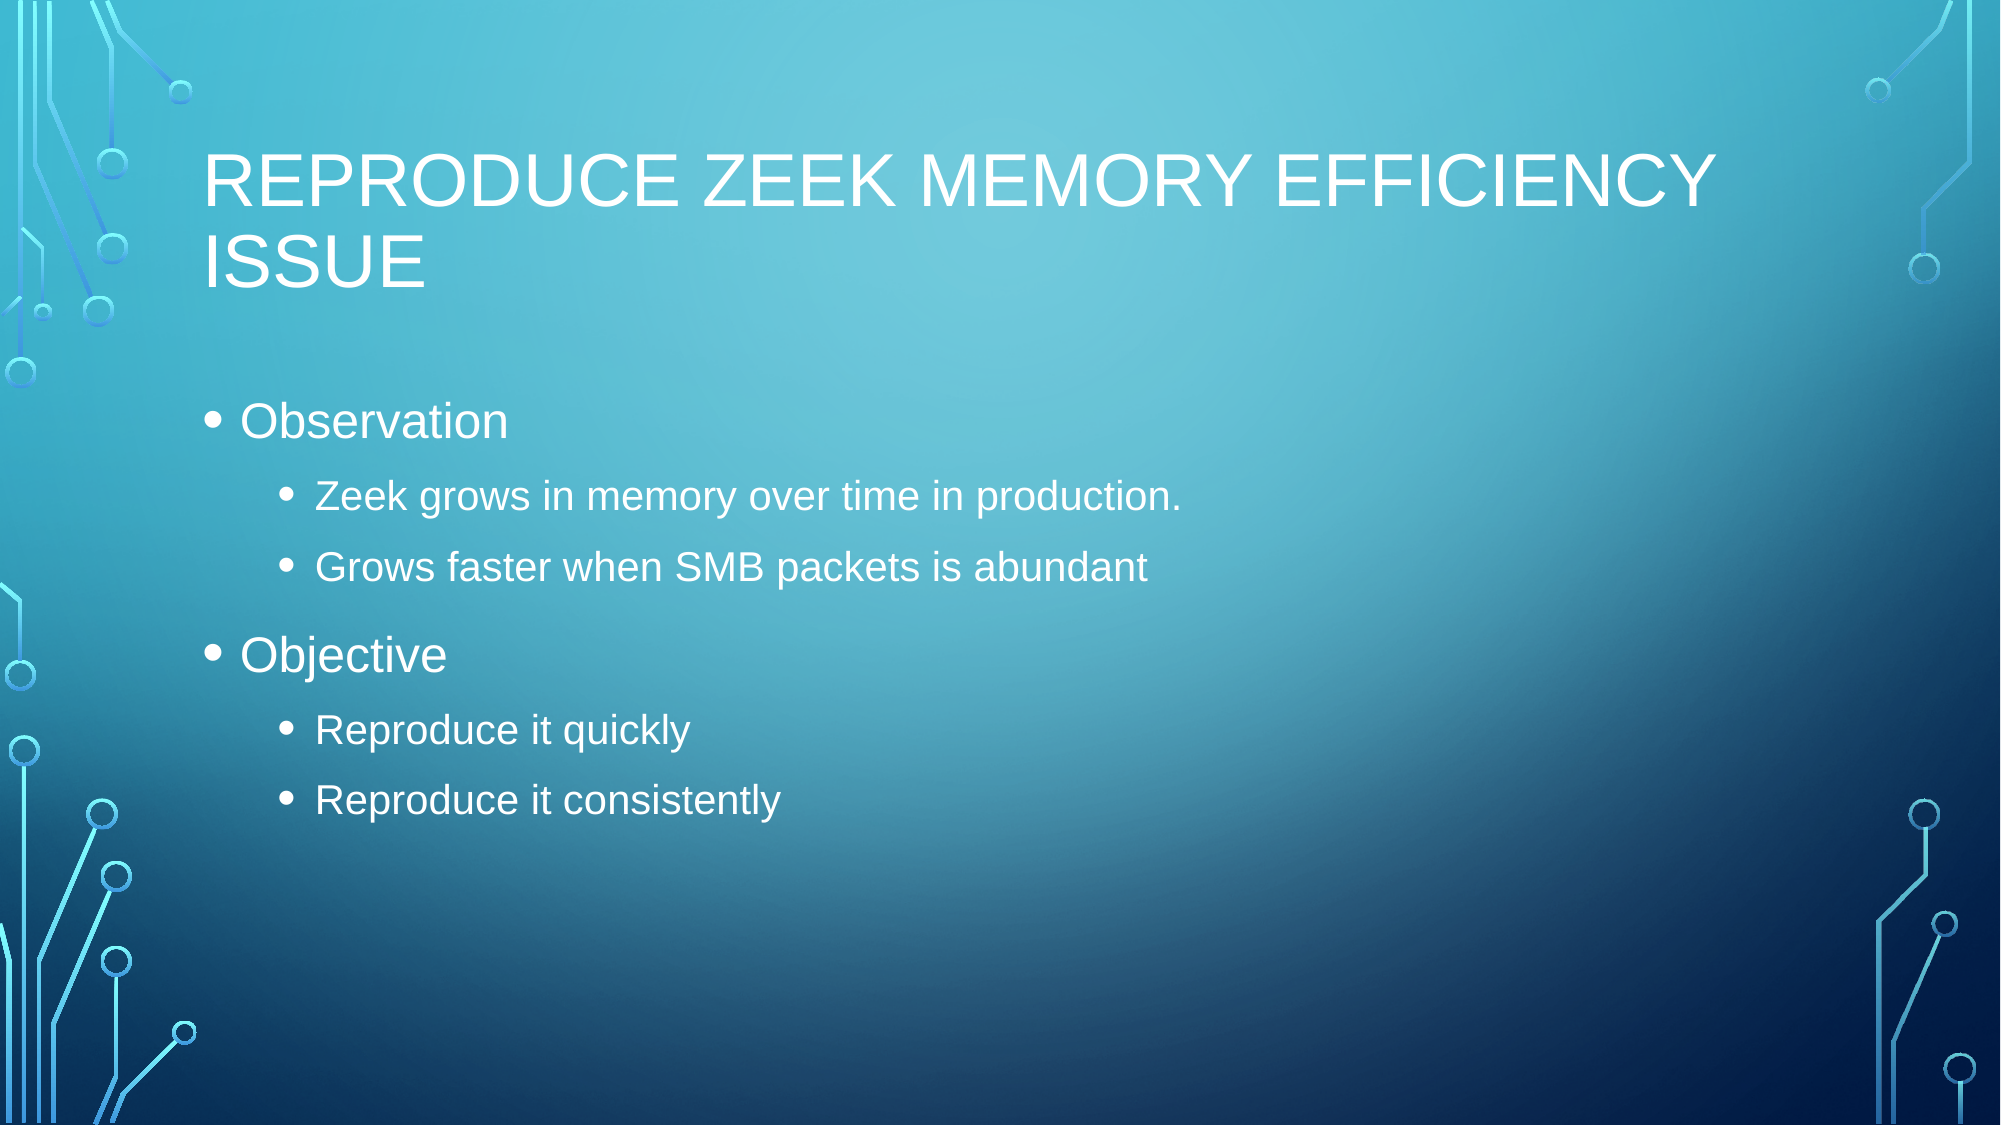

# reproduce zeek memory efficiency issue
Observation
Zeek grows in memory over time in production.
Grows faster when SMB packets is abundant
Objective
Reproduce it quickly
Reproduce it consistently